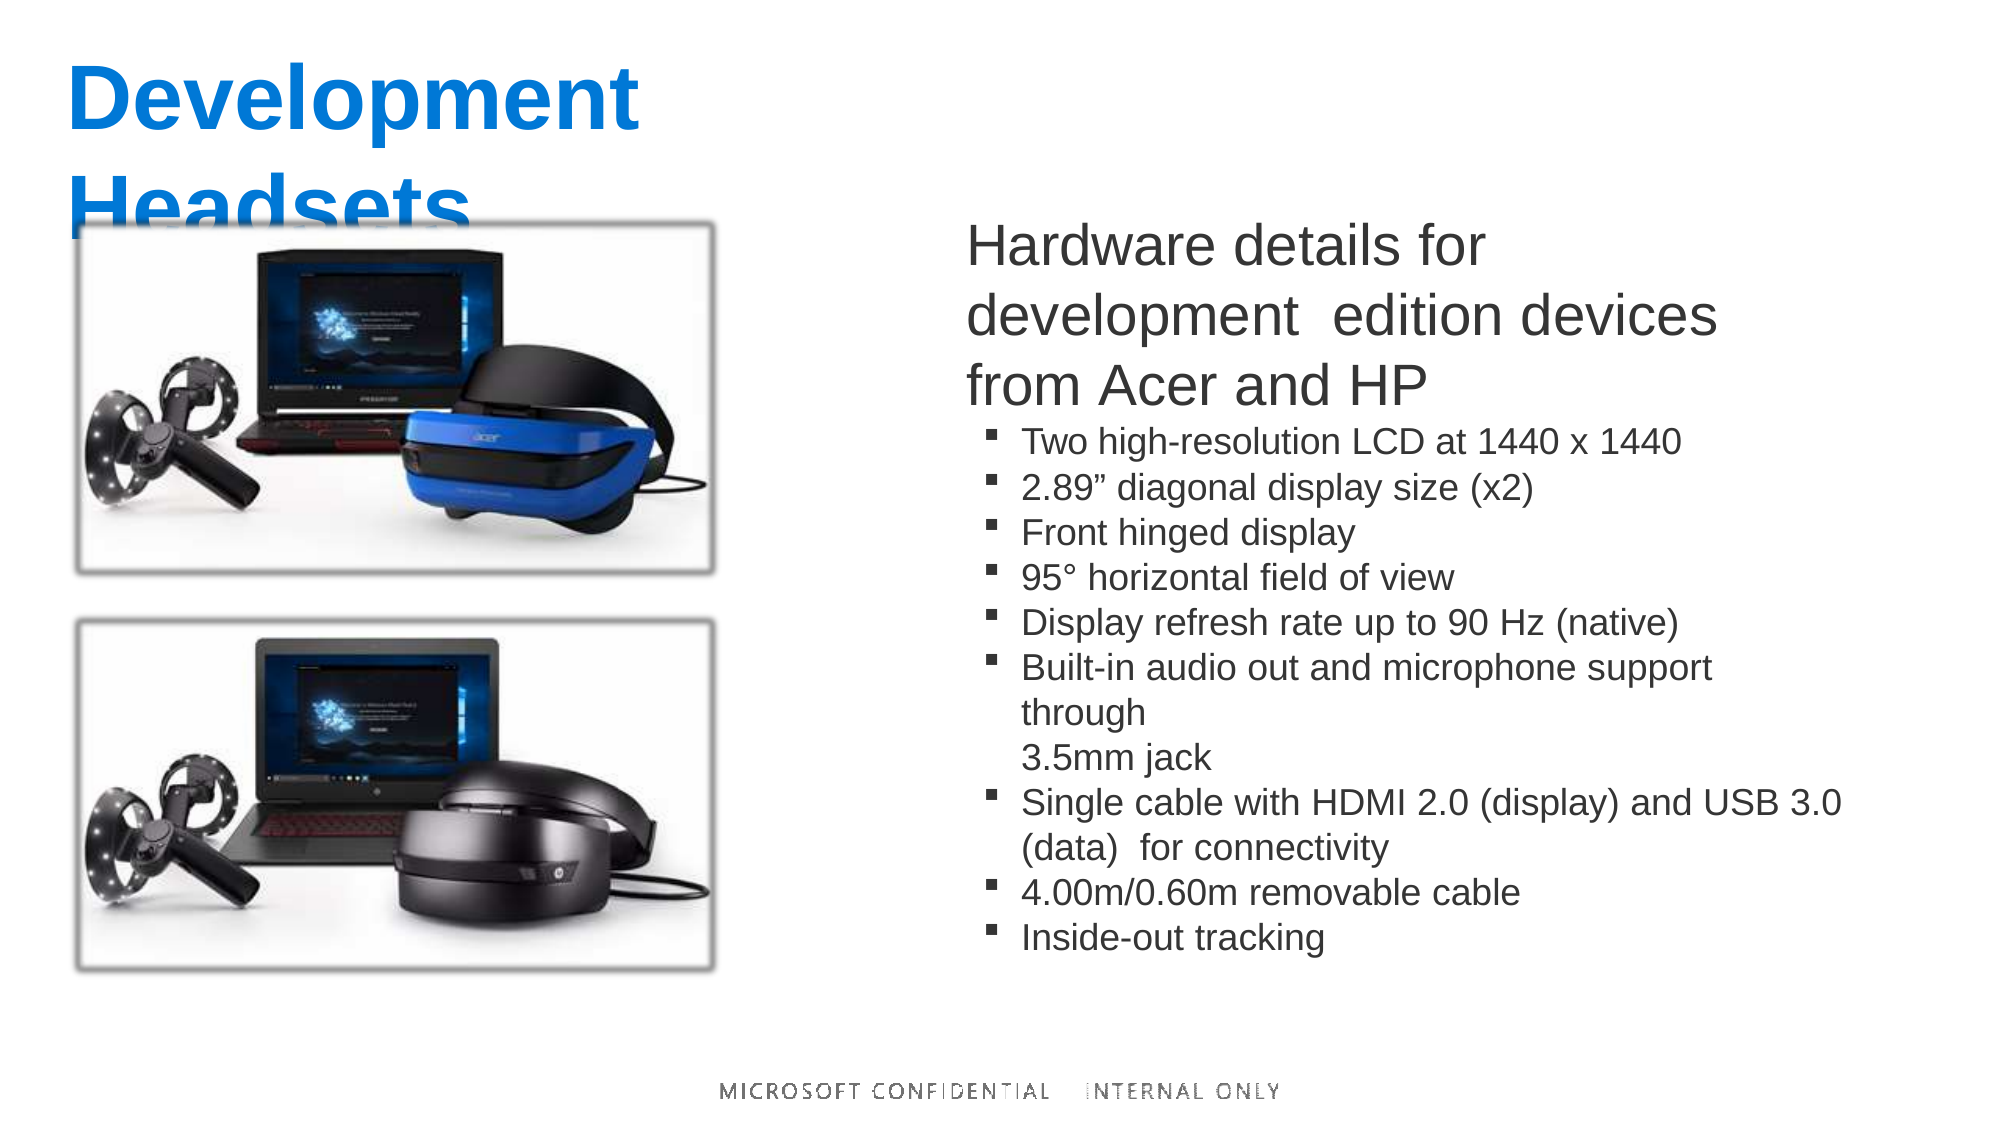

# Development Headsets
Hardware details for development  edition devices from Acer and HP
Two high-resolution LCD at 1440 x 1440
2.89” diagonal display size (x2)
Front hinged display
95° horizontal field of view
Display refresh rate up to 90 Hz (native)
Built-in audio out and microphone support through
3.5mm jack
Single cable with HDMI 2.0 (display) and USB 3.0 (data)  for connectivity
4.00m/0.60m removable cable
Inside-out tracking